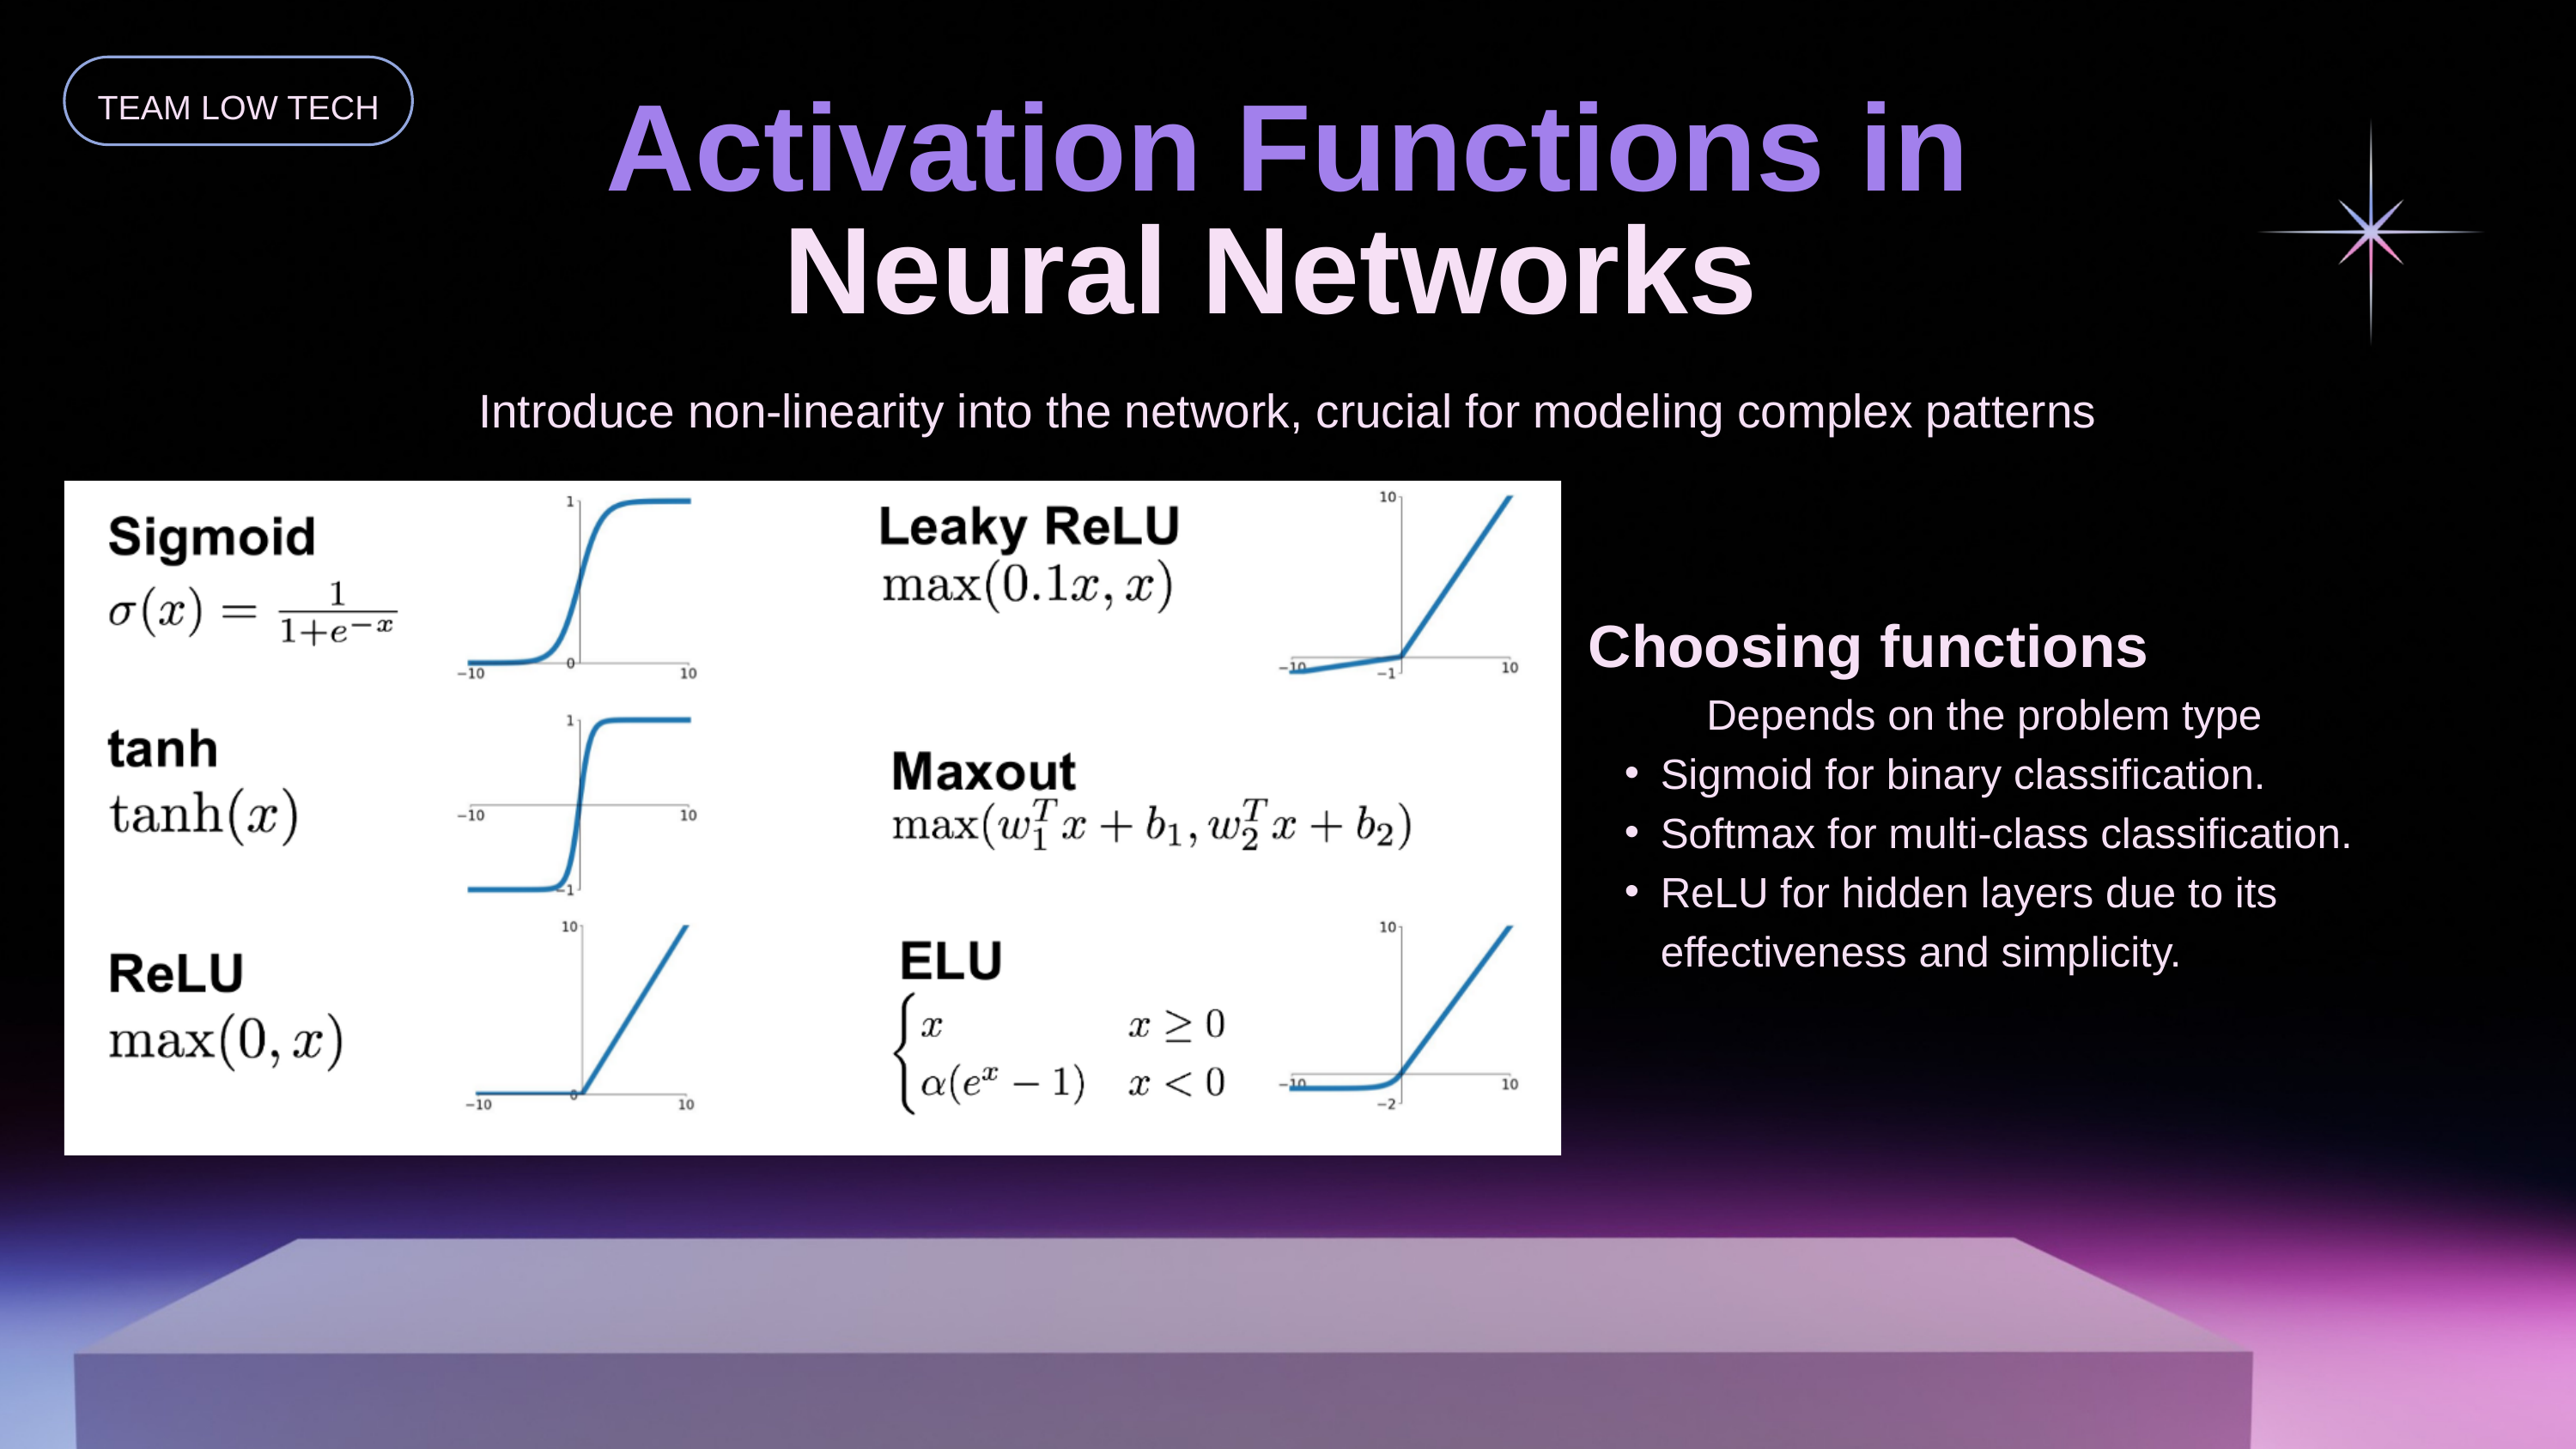

TEAM LOW TECH
Activation Functions in
Neural Networks

Introduce non-linearity into the network, crucial for modeling complex patterns

Choosing functions
          Depends on the problem type
Sigmoid for binary classification.
Softmax for multi-class classification.
ReLU for hidden layers due to its effectiveness and simplicity.